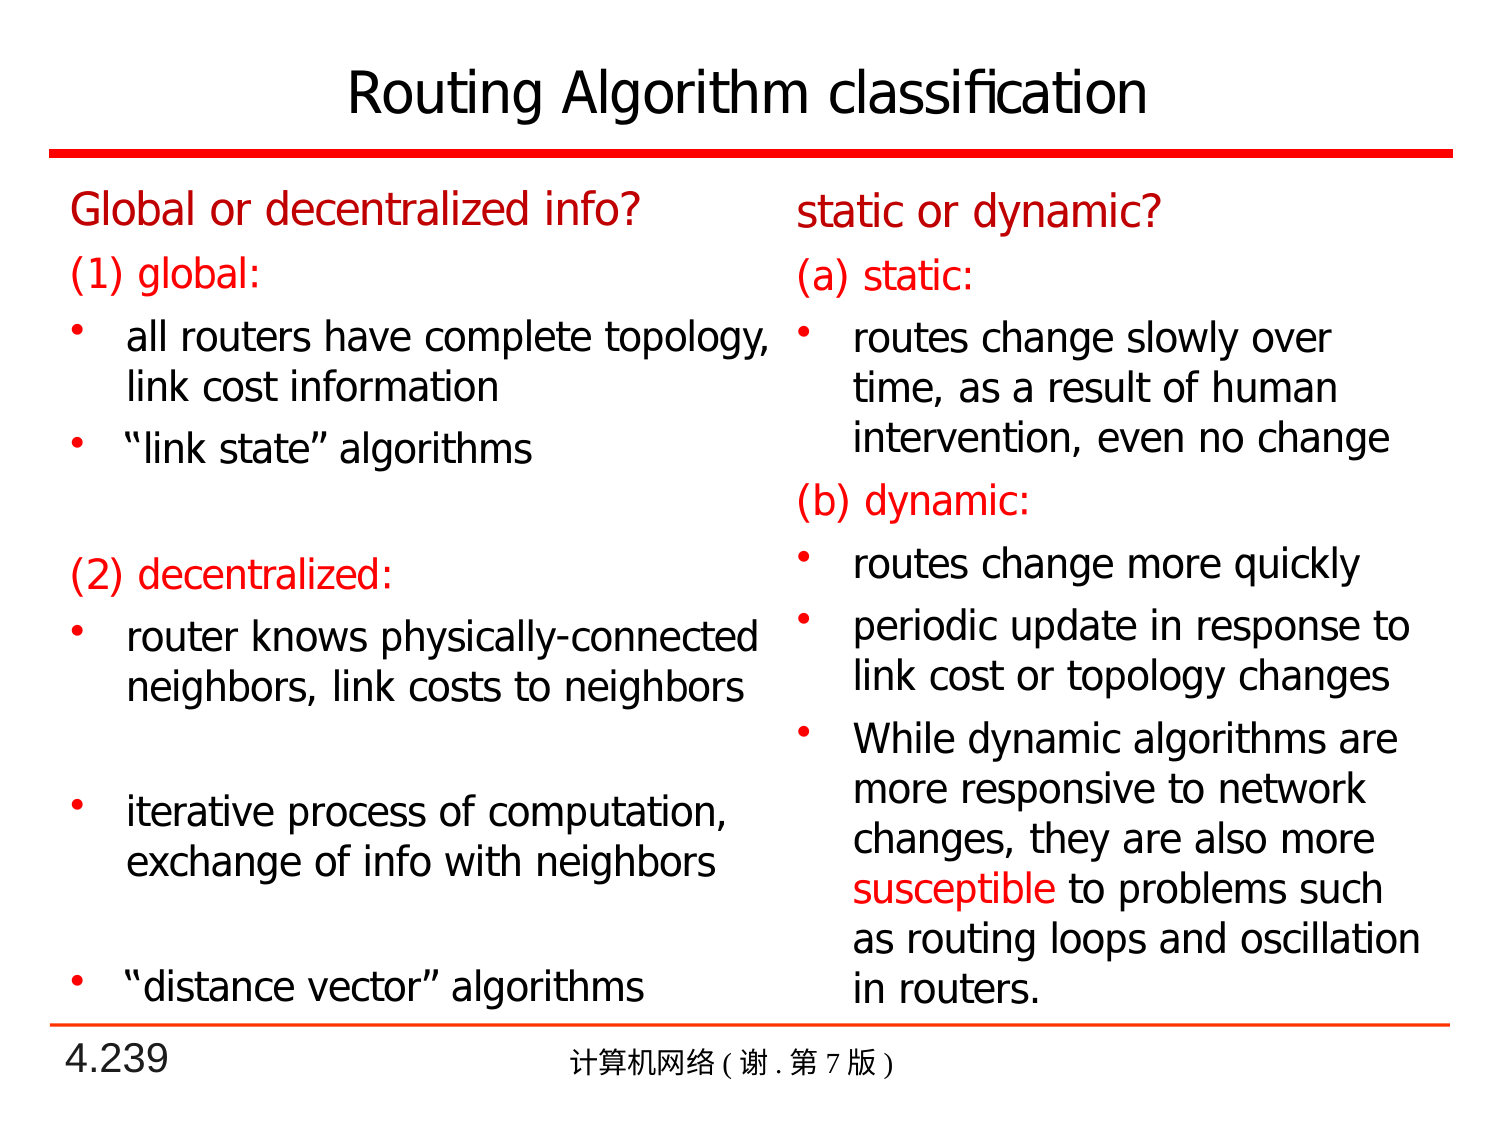

# Routing Algorithm classification
Global or decentralized info?
(1) global:
all routers have complete topology, link cost information
“link state” algorithms

(2) decentralized:
router knows physically-connected neighbors, link costs to neighbors

iterative process of computation, exchange of info with neighbors

“distance vector” algorithms
static or dynamic?
(a) static:
routes change slowly over time, as a result of human intervention, even no change
(b) dynamic:
routes change more quickly
periodic update in response to link cost or topology changes
While dynamic algorithms are more responsive to network changes, they are also more susceptible to problems such as routing loops and oscillation in routers.